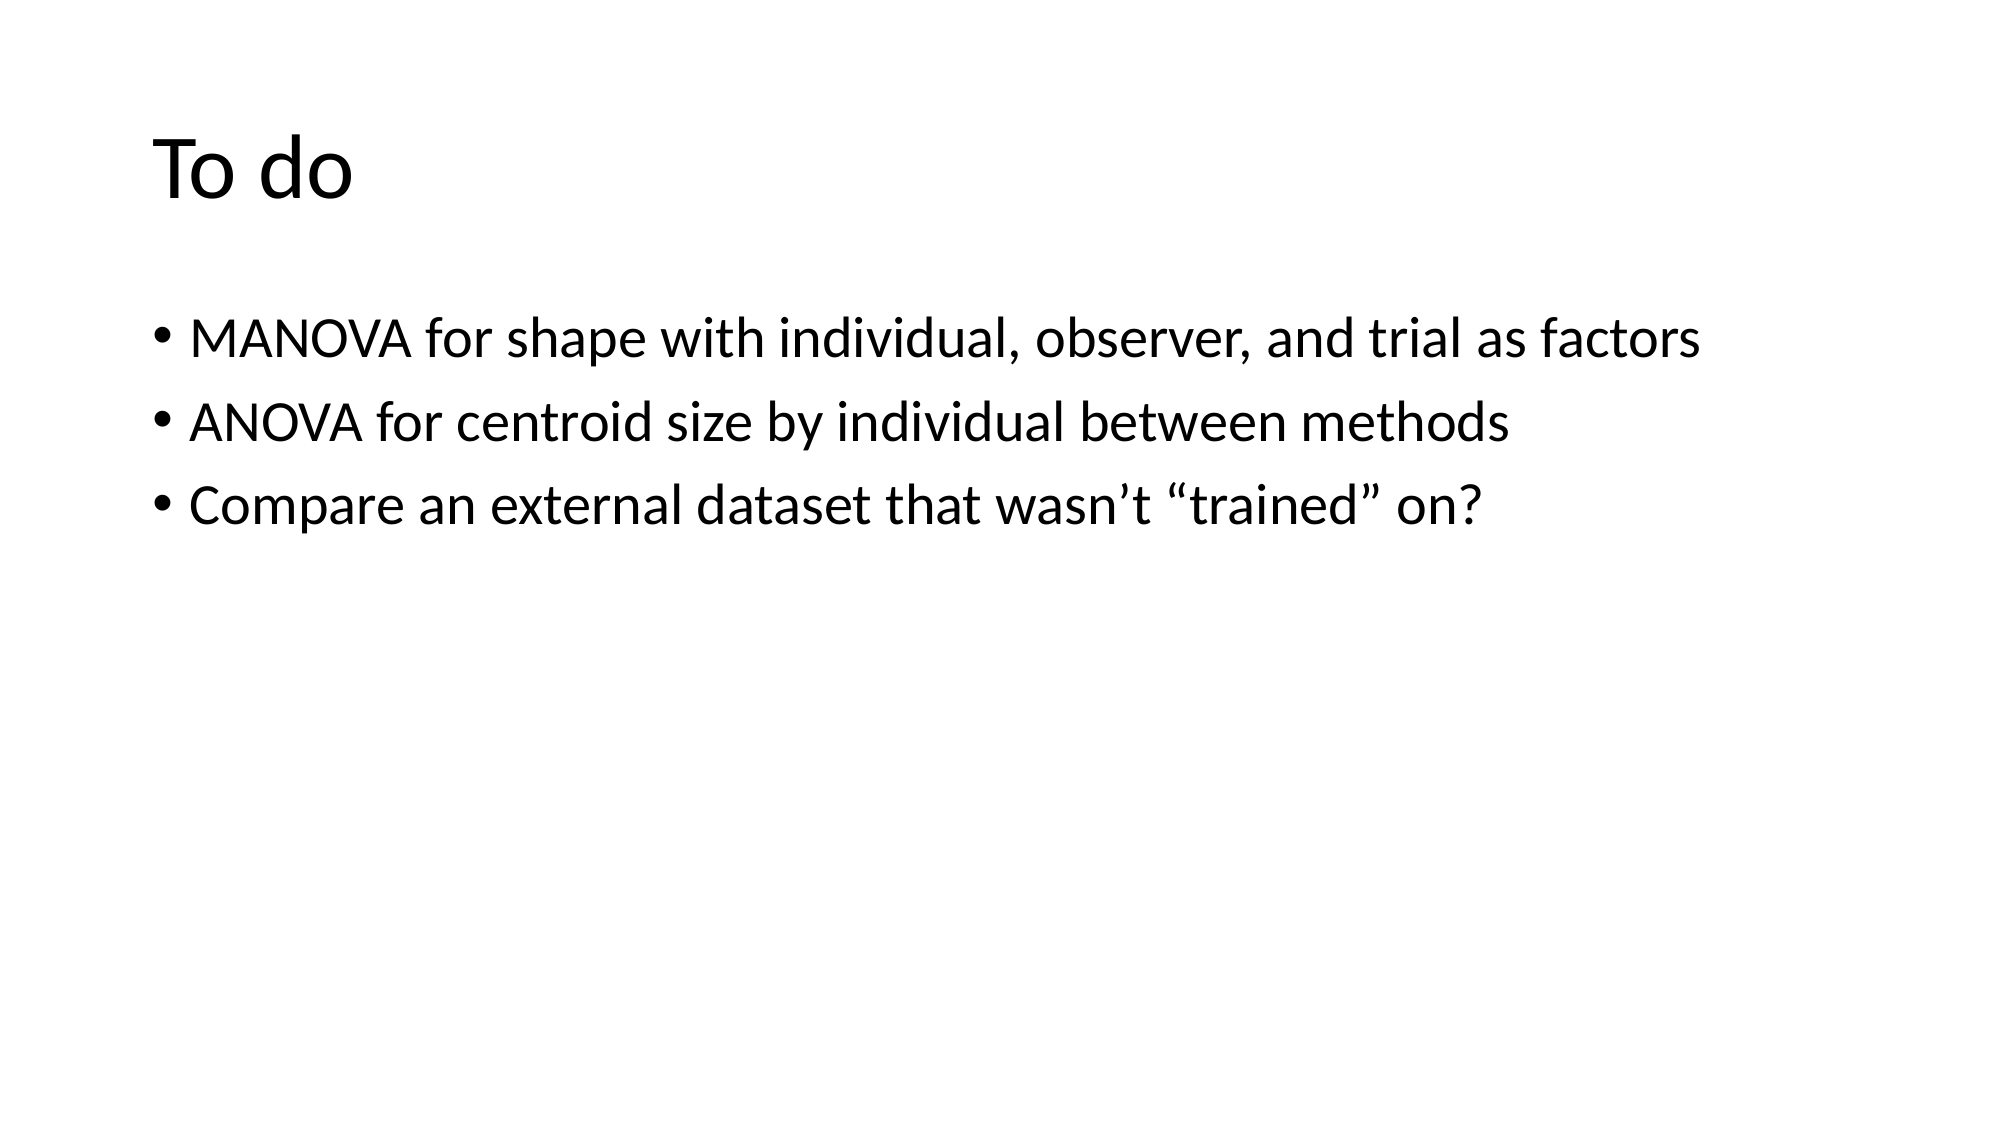

# To do
MANOVA for shape with individual, observer, and trial as factors
ANOVA for centroid size by individual between methods
Compare an external dataset that wasn’t “trained” on?